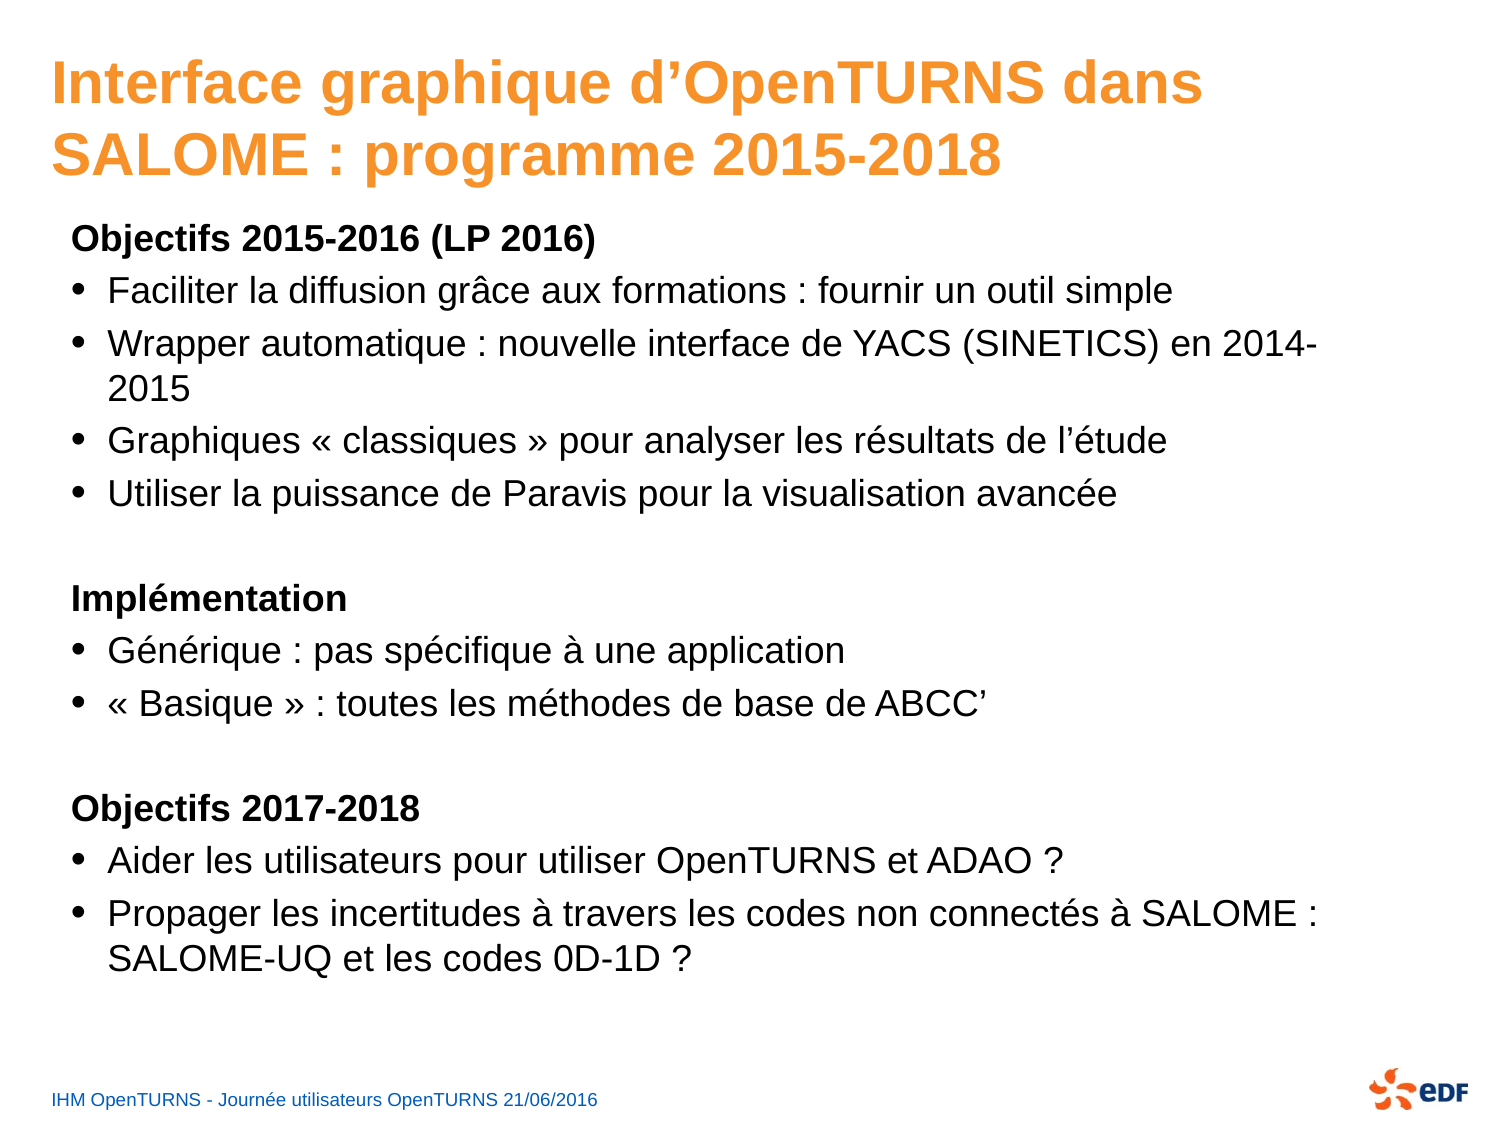

# Interface graphique d’OpenTURNS dans SALOME : programme 2015-2018
Objectifs 2015-2016 (LP 2016)
Faciliter la diffusion grâce aux formations : fournir un outil simple
Wrapper automatique : nouvelle interface de YACS (SINETICS) en 2014-2015
Graphiques « classiques » pour analyser les résultats de l’étude
Utiliser la puissance de Paravis pour la visualisation avancée

Implémentation
Générique : pas spécifique à une application
« Basique » : toutes les méthodes de base de ABCC’

Objectifs 2017-2018
Aider les utilisateurs pour utiliser OpenTURNS et ADAO ?
Propager les incertitudes à travers les codes non connectés à SALOME : SALOME-UQ et les codes 0D-1D ?
IHM OpenTURNS - Journée utilisateurs OpenTURNS 21/06/2016